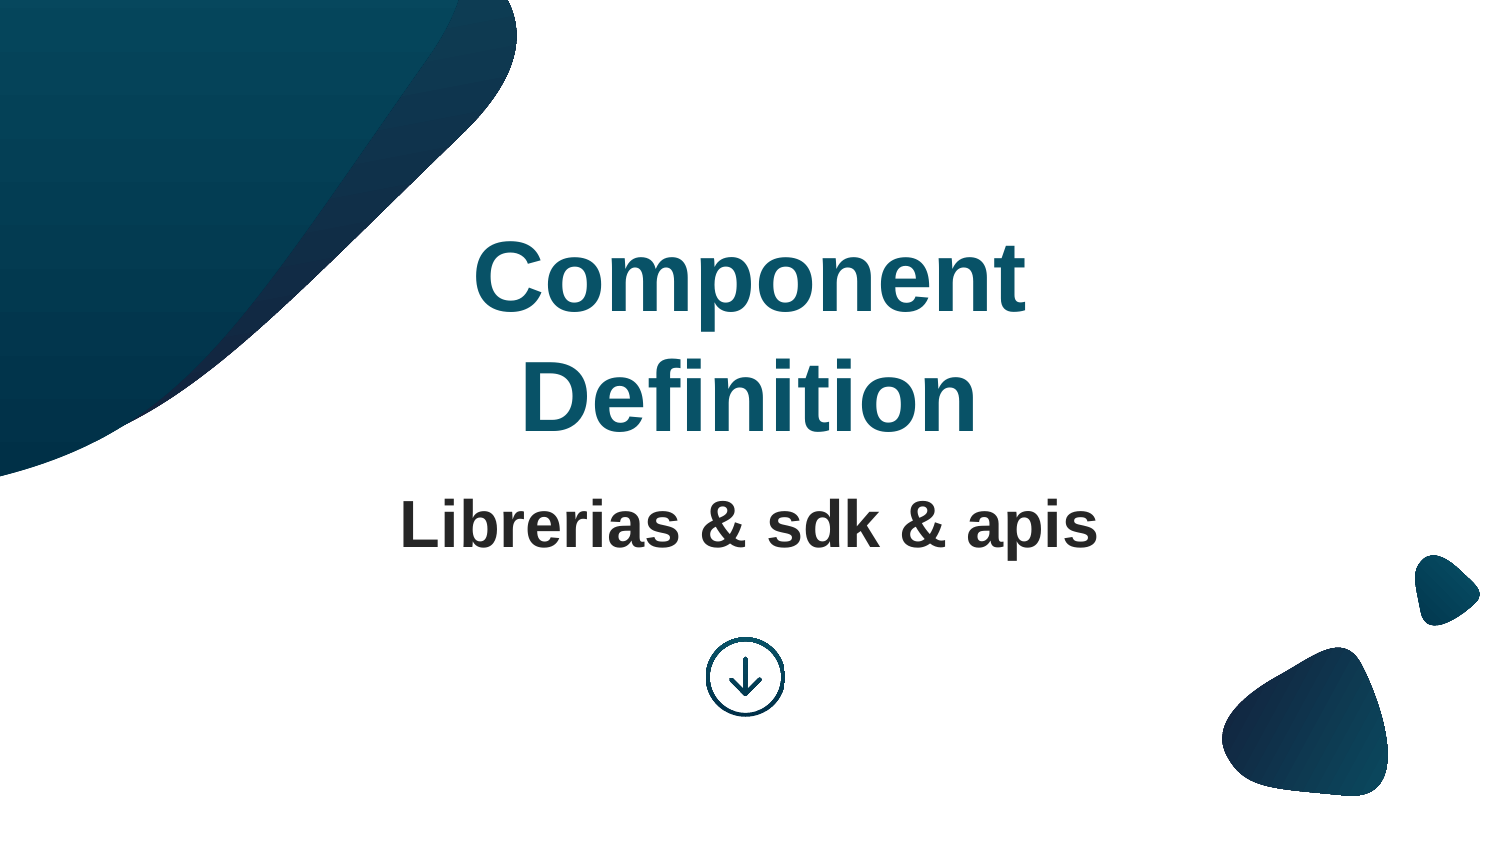

Component Definition
Librerias & sdk & apis